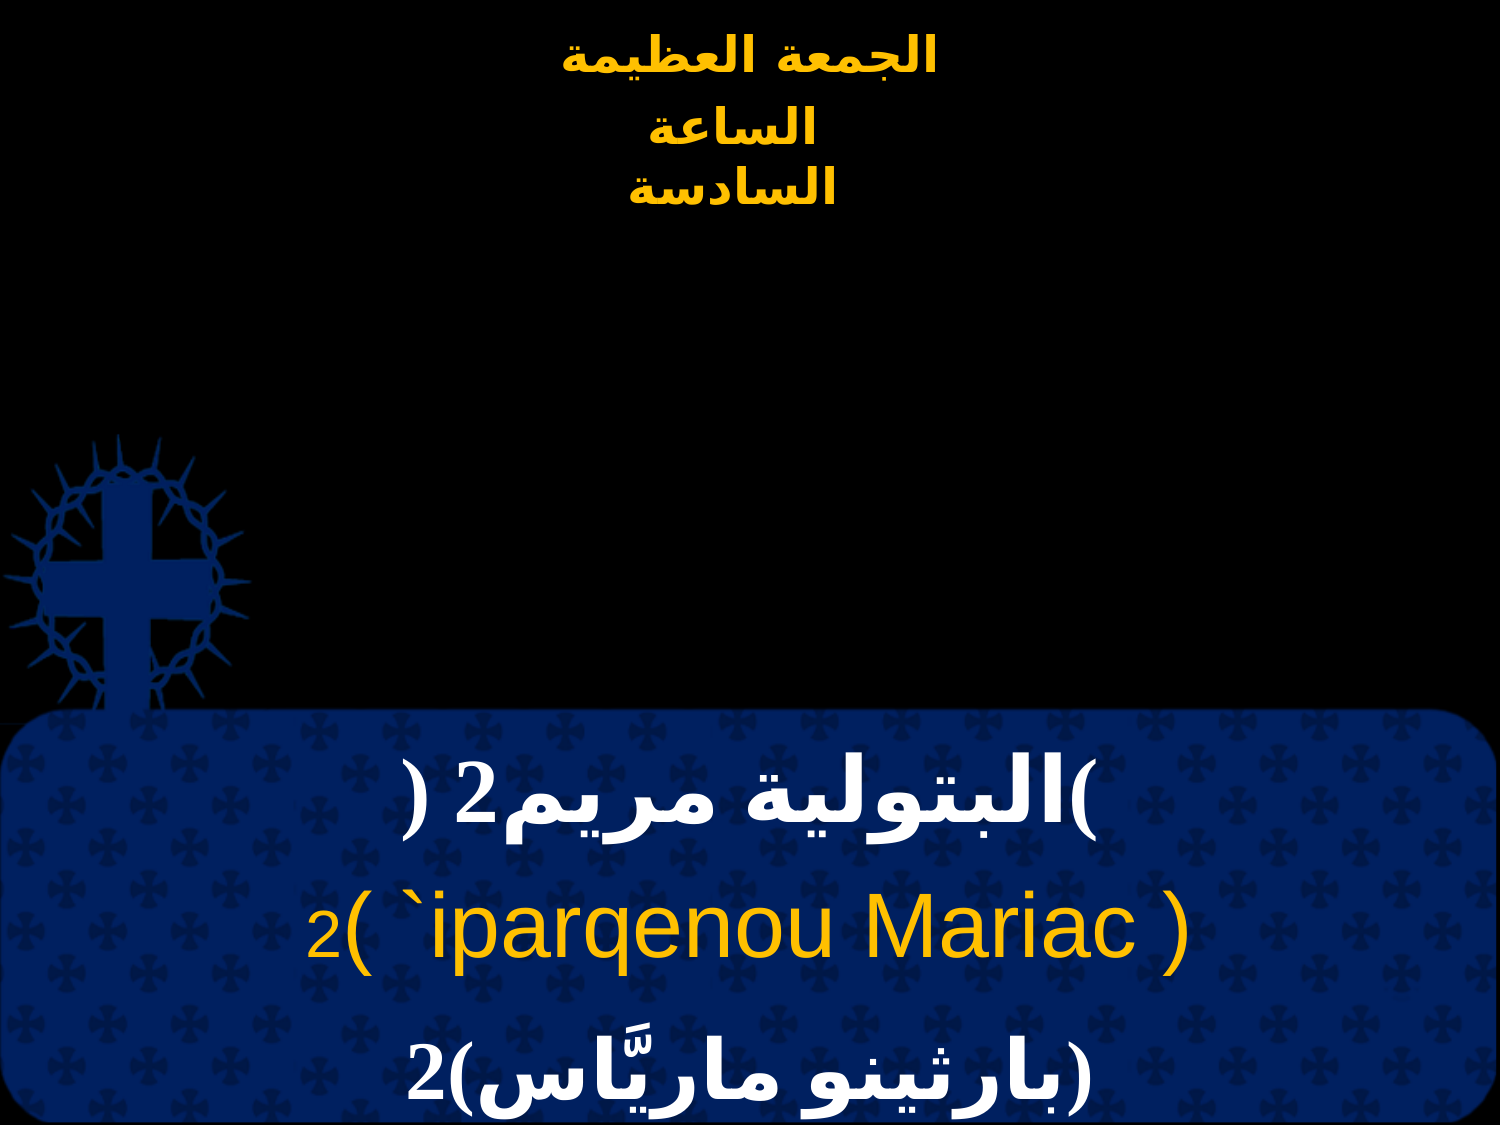

# )البتولية مريم2 (
2( `iparqenou Mariac )
(بارثينو ماريَّاس)2